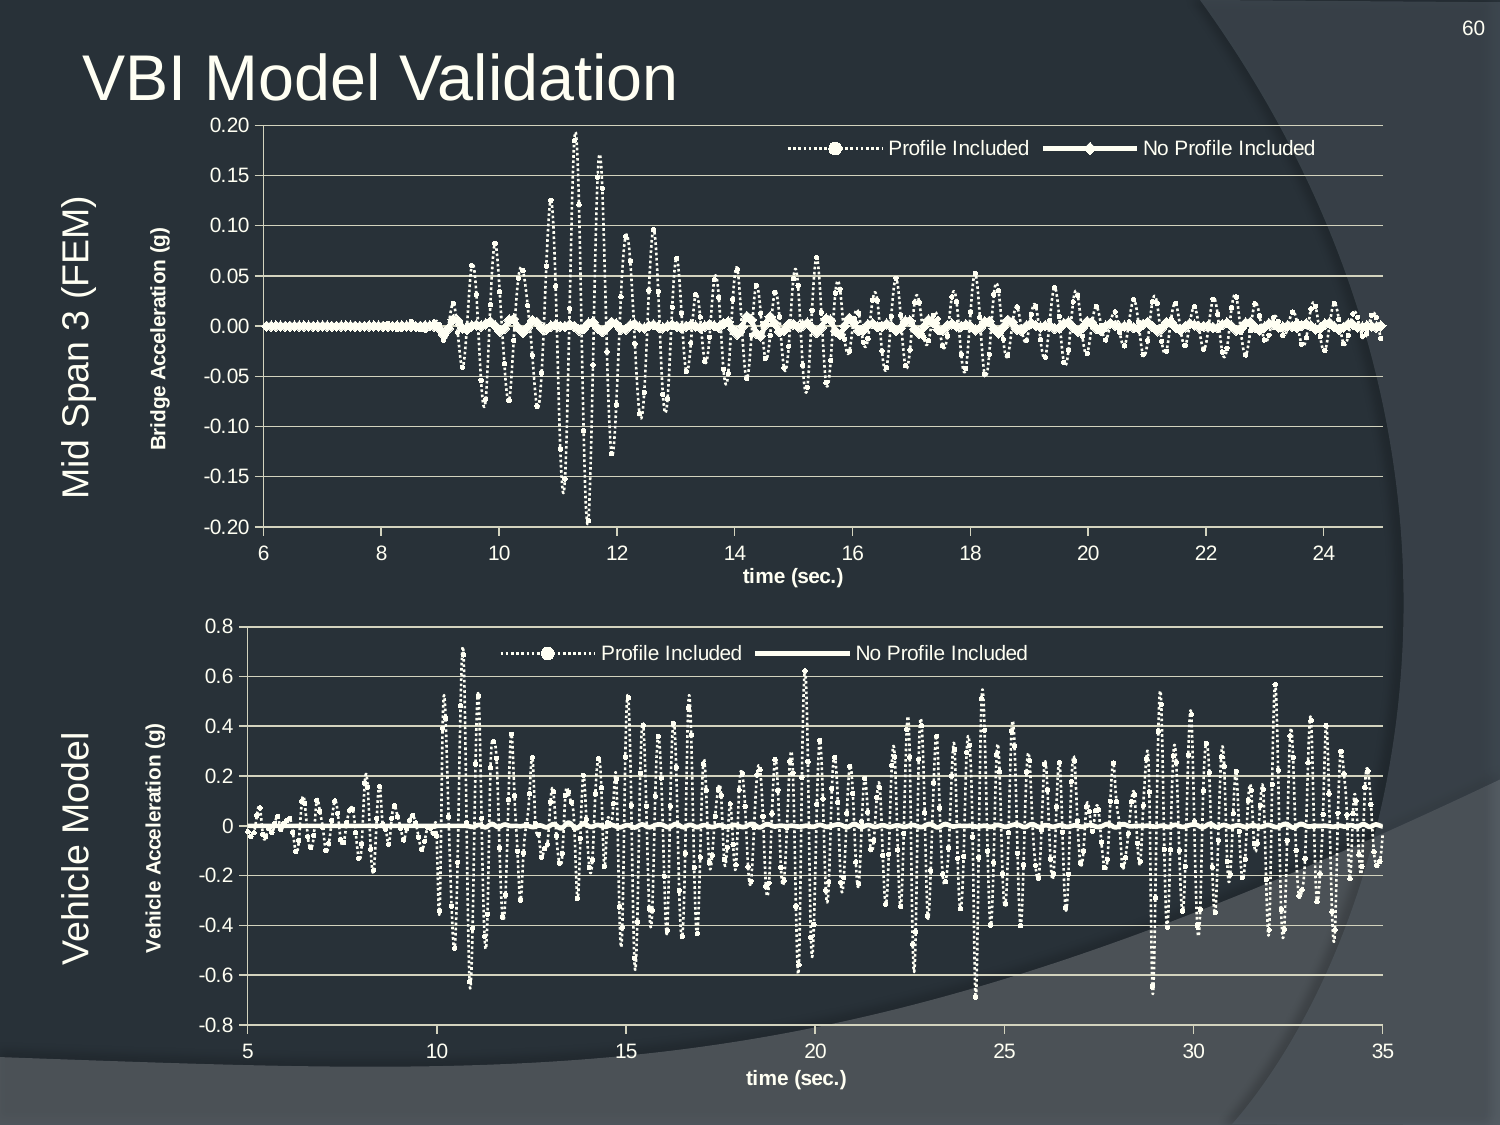

60
# VBI Model Validation

### Chart

| Category |  |  |
|---|---|---|
Mid Span 3 (FEM)

### Chart

| Category |  |  |
|---|---|---|
Vehicle Model